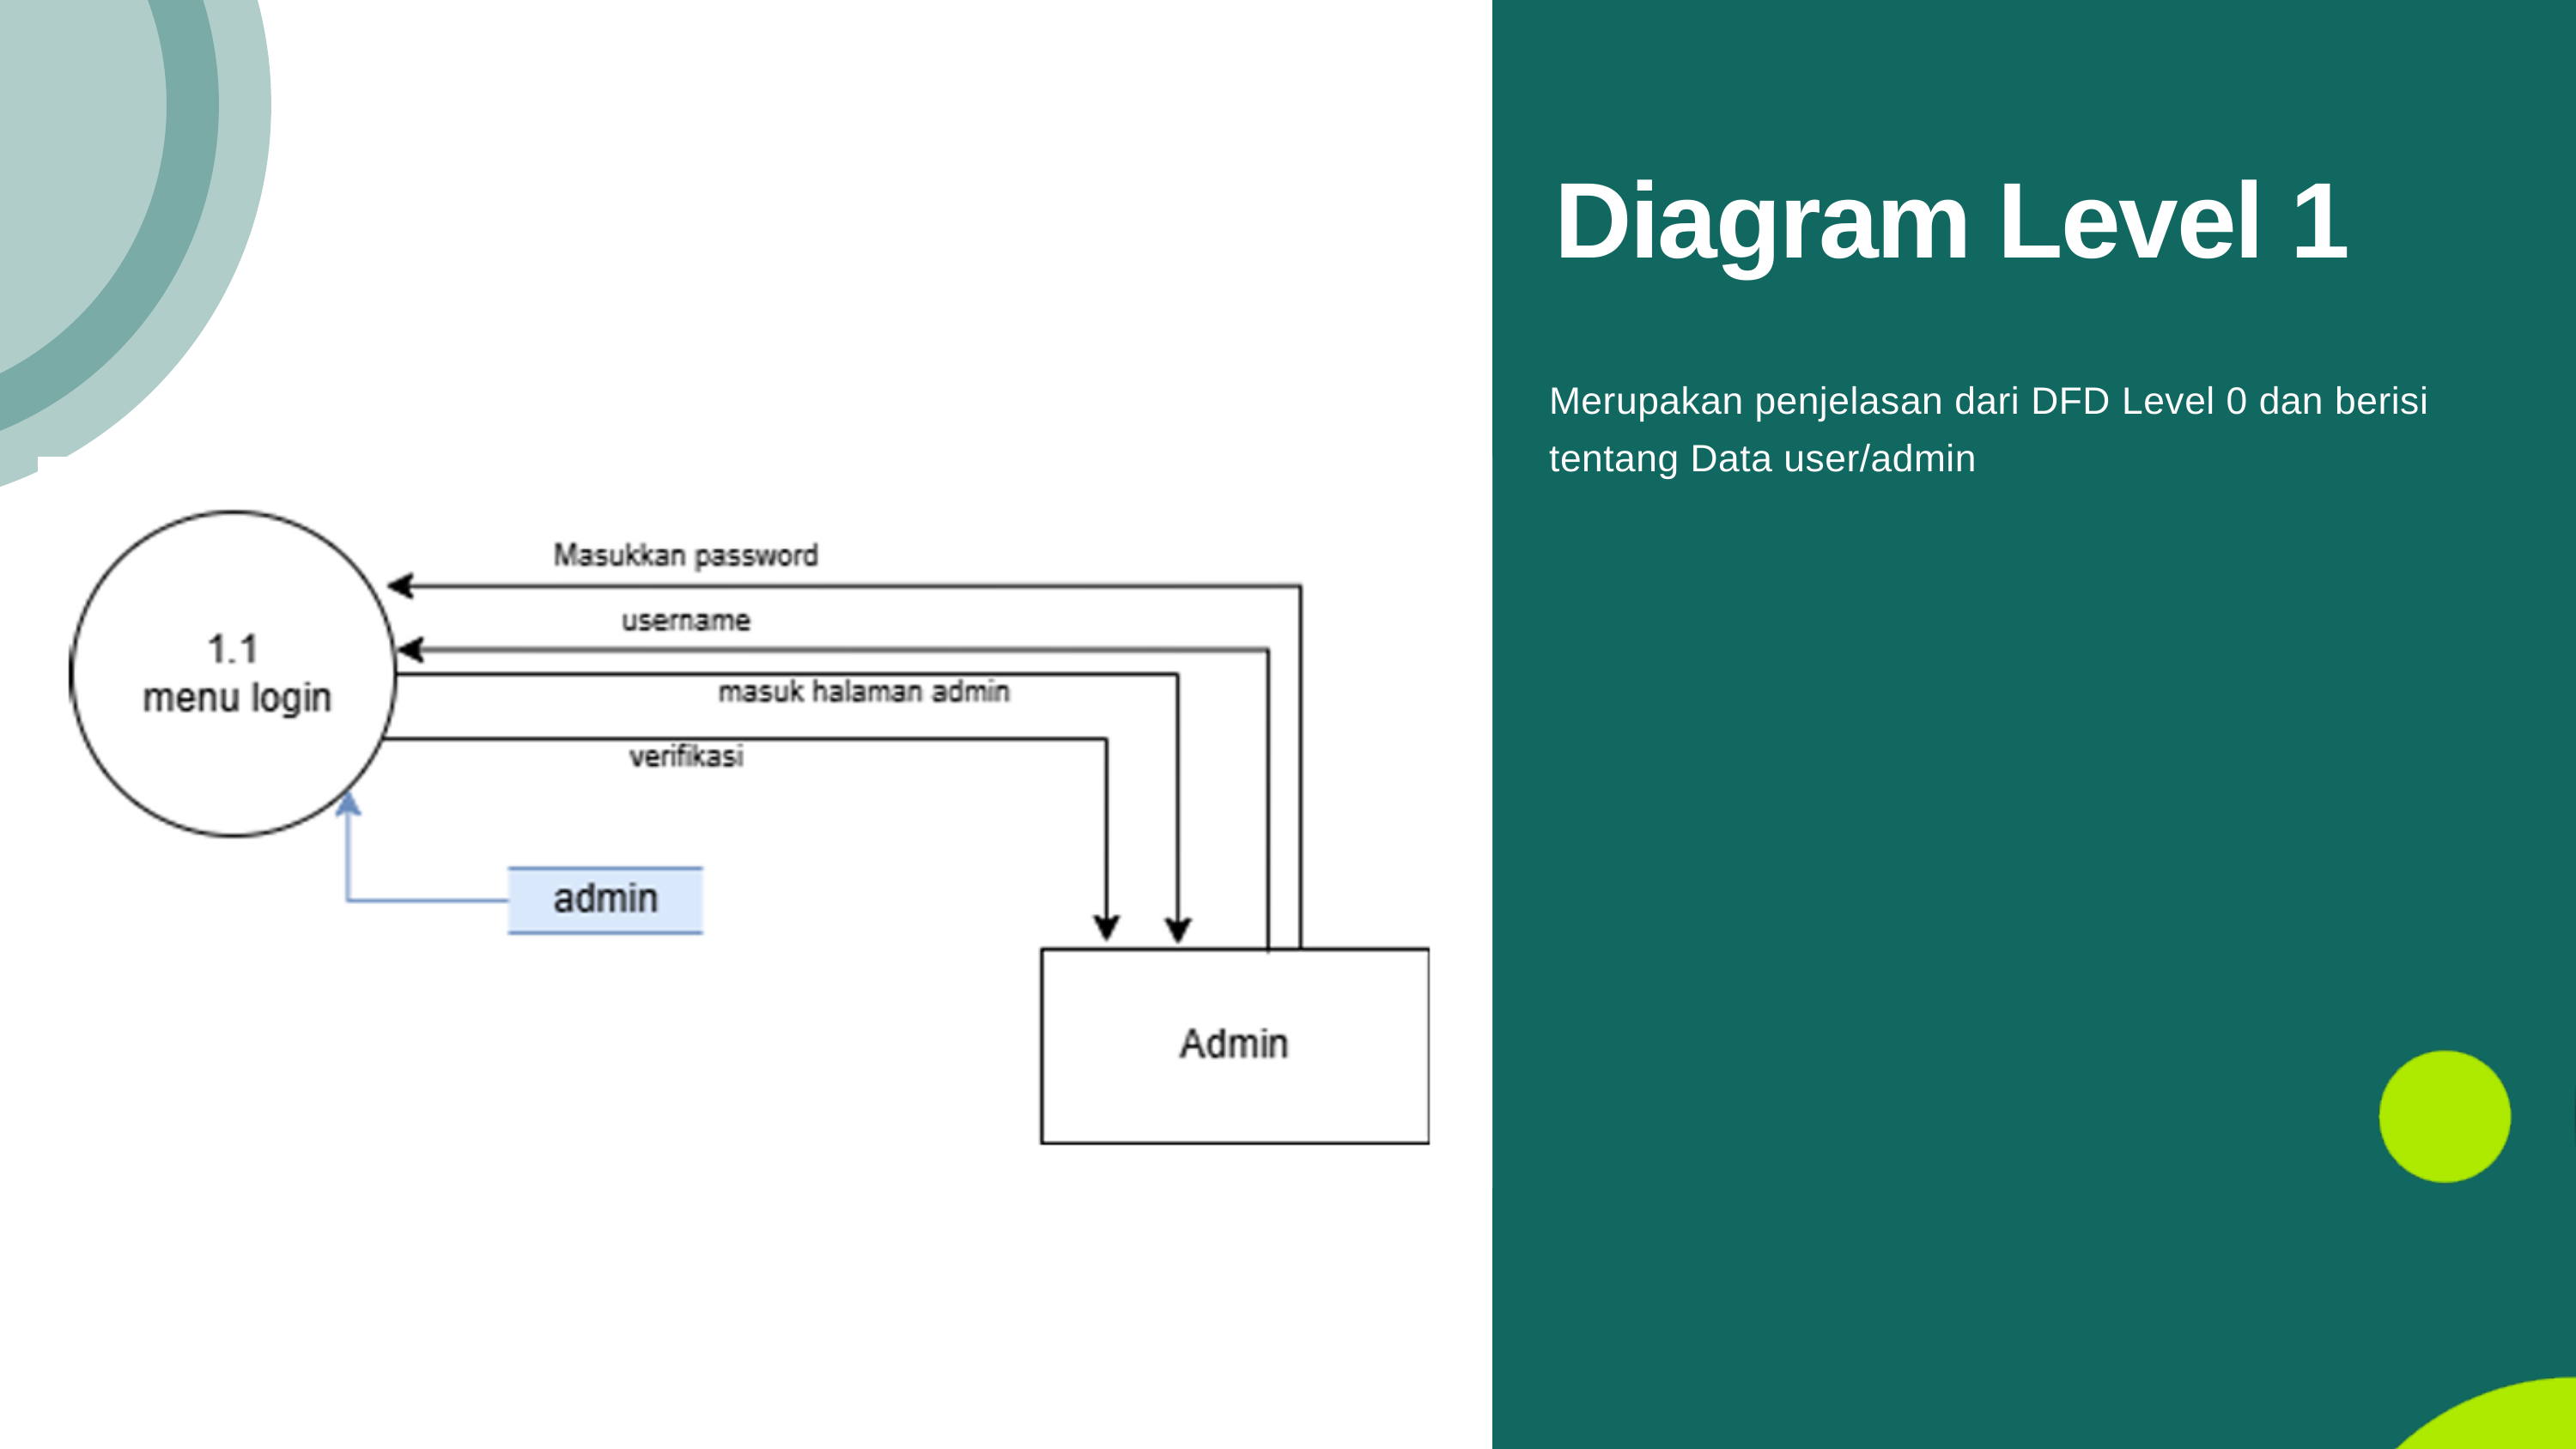

Diagram Level 1
Merupakan penjelasan dari DFD Level 0 dan berisi tentang Data user/admin